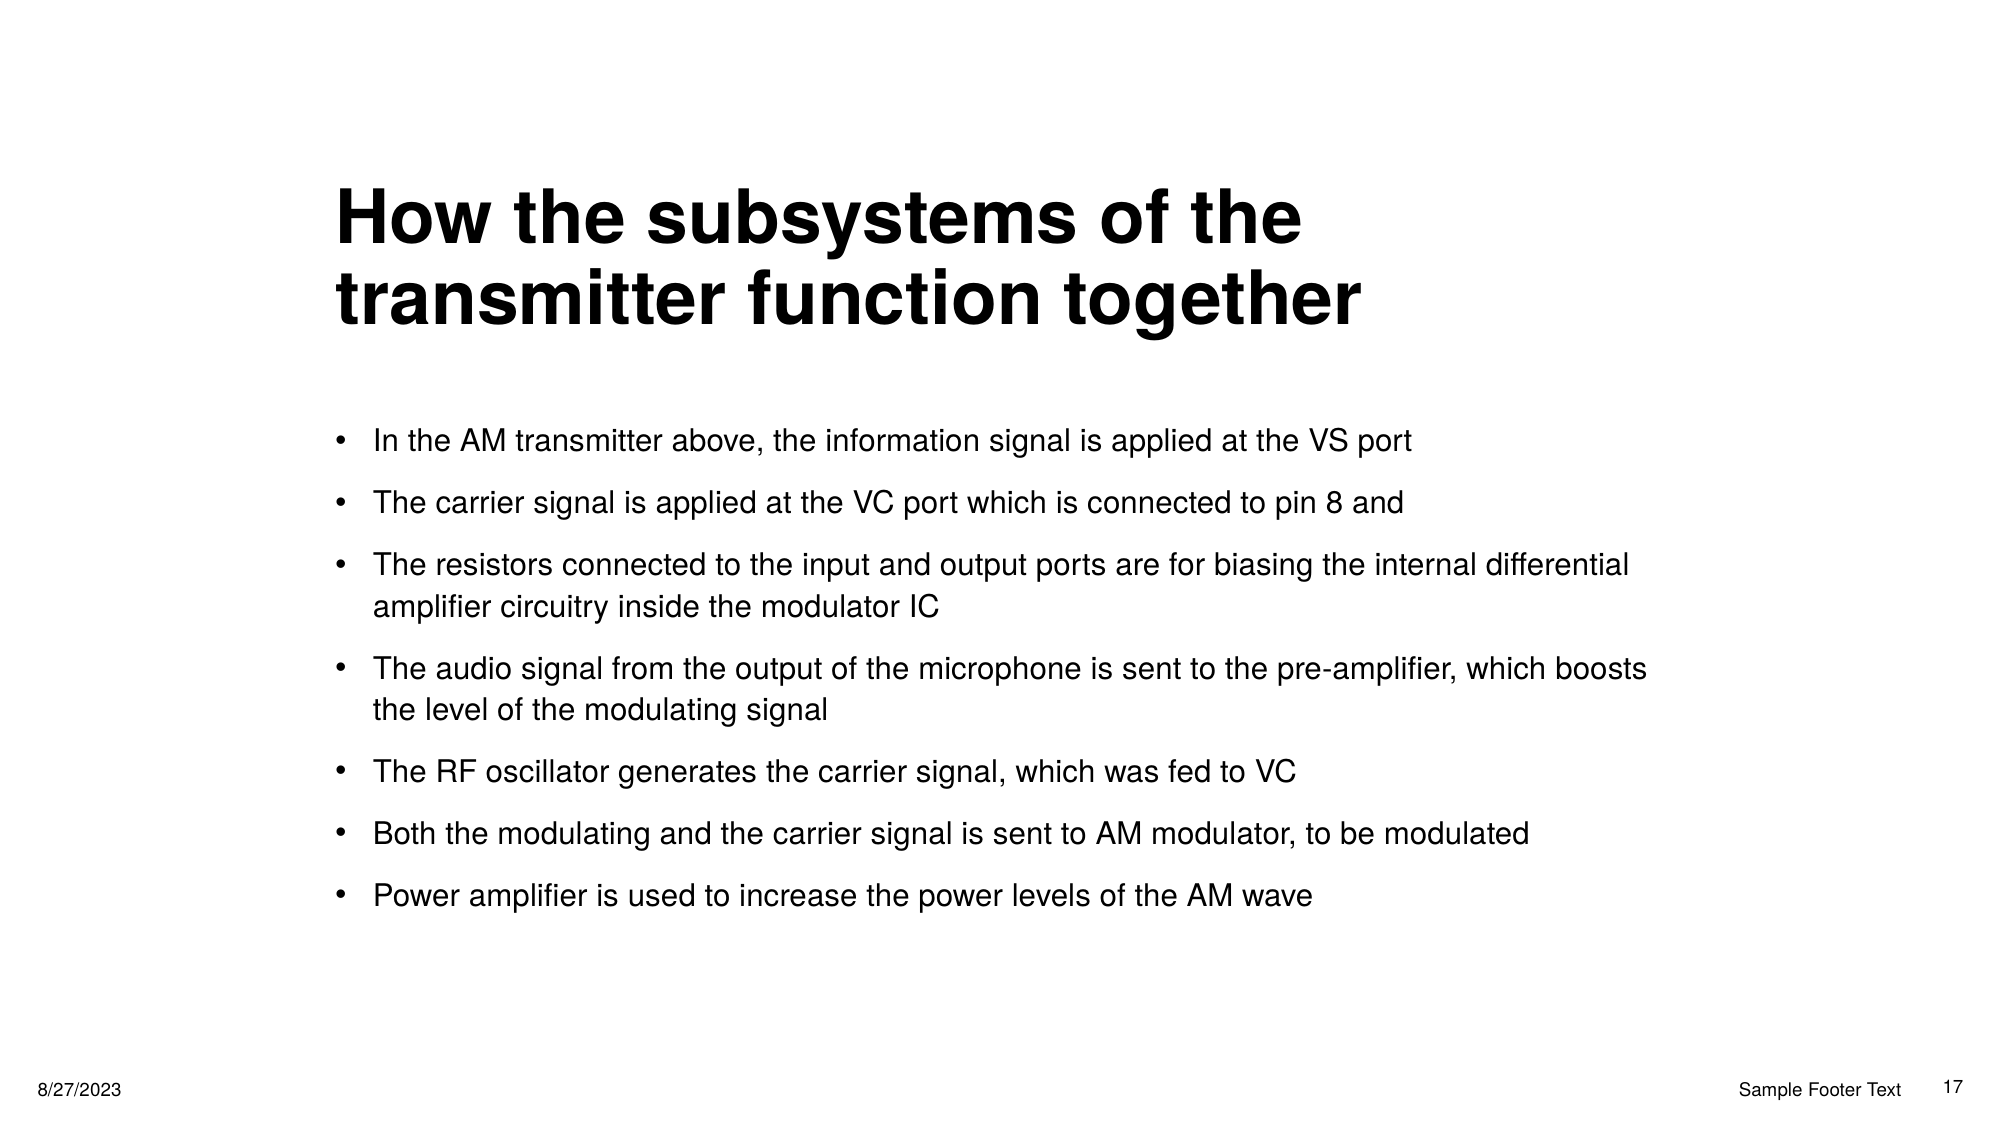

# How the subsystems of the transmitter function together
In the AM transmitter above, the information signal is applied at the VS port
The carrier signal is applied at the VC port which is connected to pin 8 and
The resistors connected to the input and output ports are for biasing the internal differential amplifier circuitry inside the modulator IC
The audio signal from the output of the microphone is sent to the pre-amplifier, which boosts the level of the modulating signal
The RF oscillator generates the carrier signal, which was fed to VC
Both the modulating and the carrier signal is sent to AM modulator, to be modulated
Power amplifier is used to increase the power levels of the AM wave
8/27/2023
Sample Footer Text
17